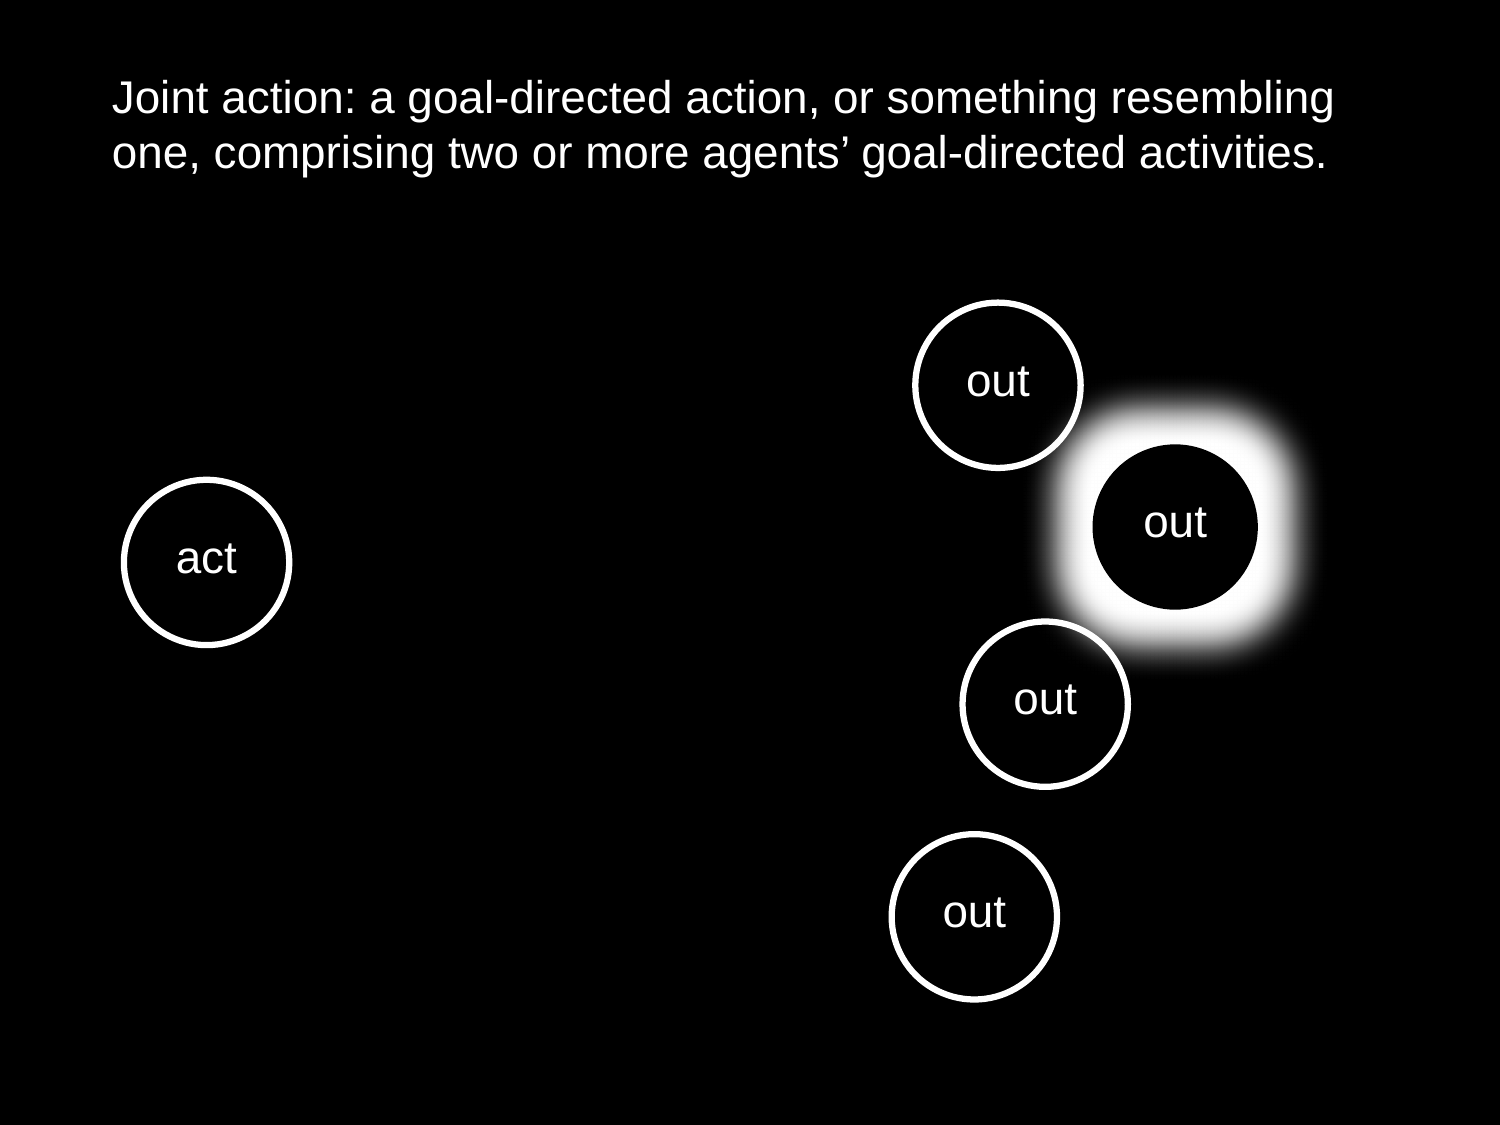

Joint action: a goal-directed action, or something resembling one, comprising two or more agents’ goal-directed activities.
out
out
act
out
out